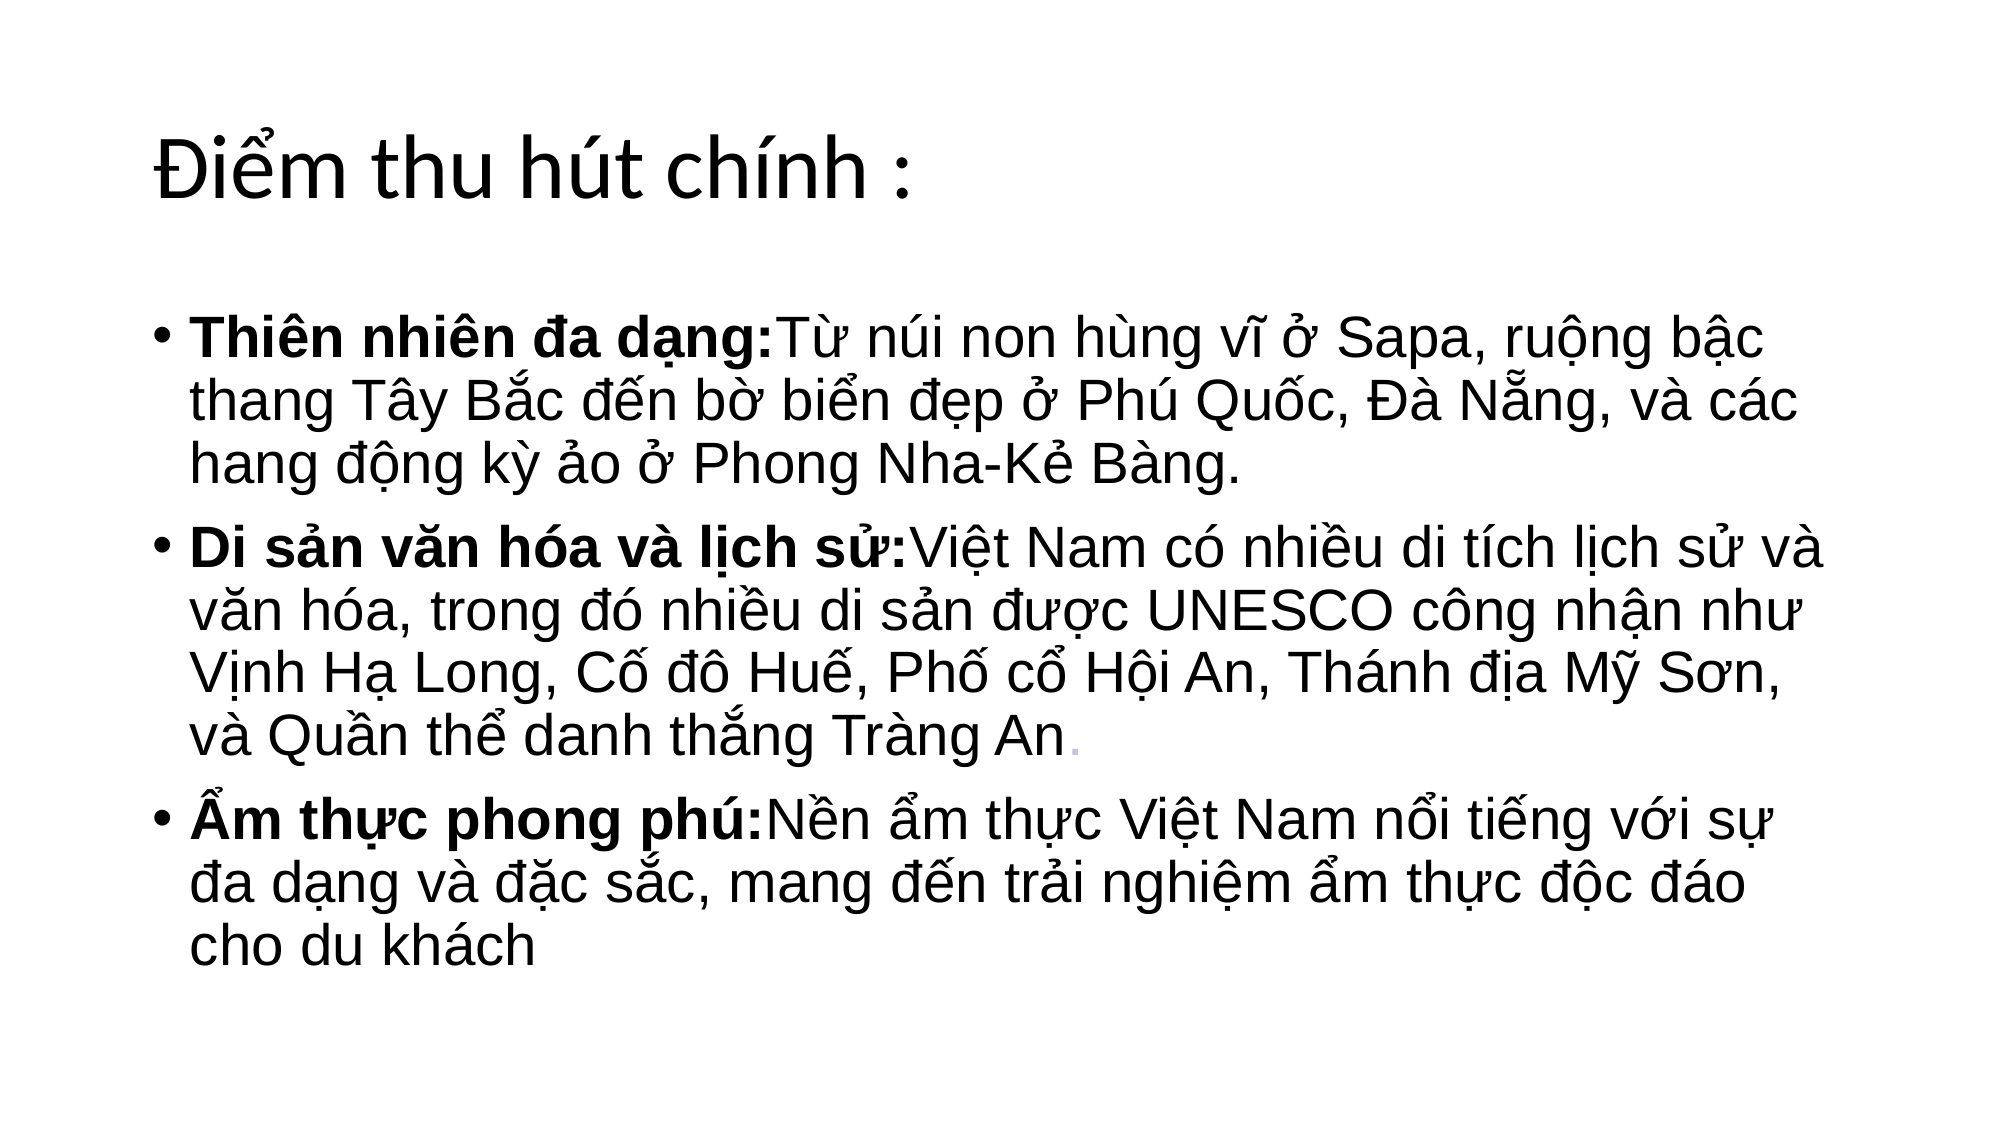

# Điểm thu hút chính :
Thiên nhiên đa dạng:Từ núi non hùng vĩ ở Sapa, ruộng bậc thang Tây Bắc đến bờ biển đẹp ở Phú Quốc, Đà Nẵng, và các hang động kỳ ảo ở Phong Nha-Kẻ Bàng.
Di sản văn hóa và lịch sử:Việt Nam có nhiều di tích lịch sử và văn hóa, trong đó nhiều di sản được UNESCO công nhận như Vịnh Hạ Long, Cố đô Huế, Phố cổ Hội An, Thánh địa Mỹ Sơn, và Quần thể danh thắng Tràng An.
Ẩm thực phong phú:Nền ẩm thực Việt Nam nổi tiếng với sự đa dạng và đặc sắc, mang đến trải nghiệm ẩm thực độc đáo cho du khách